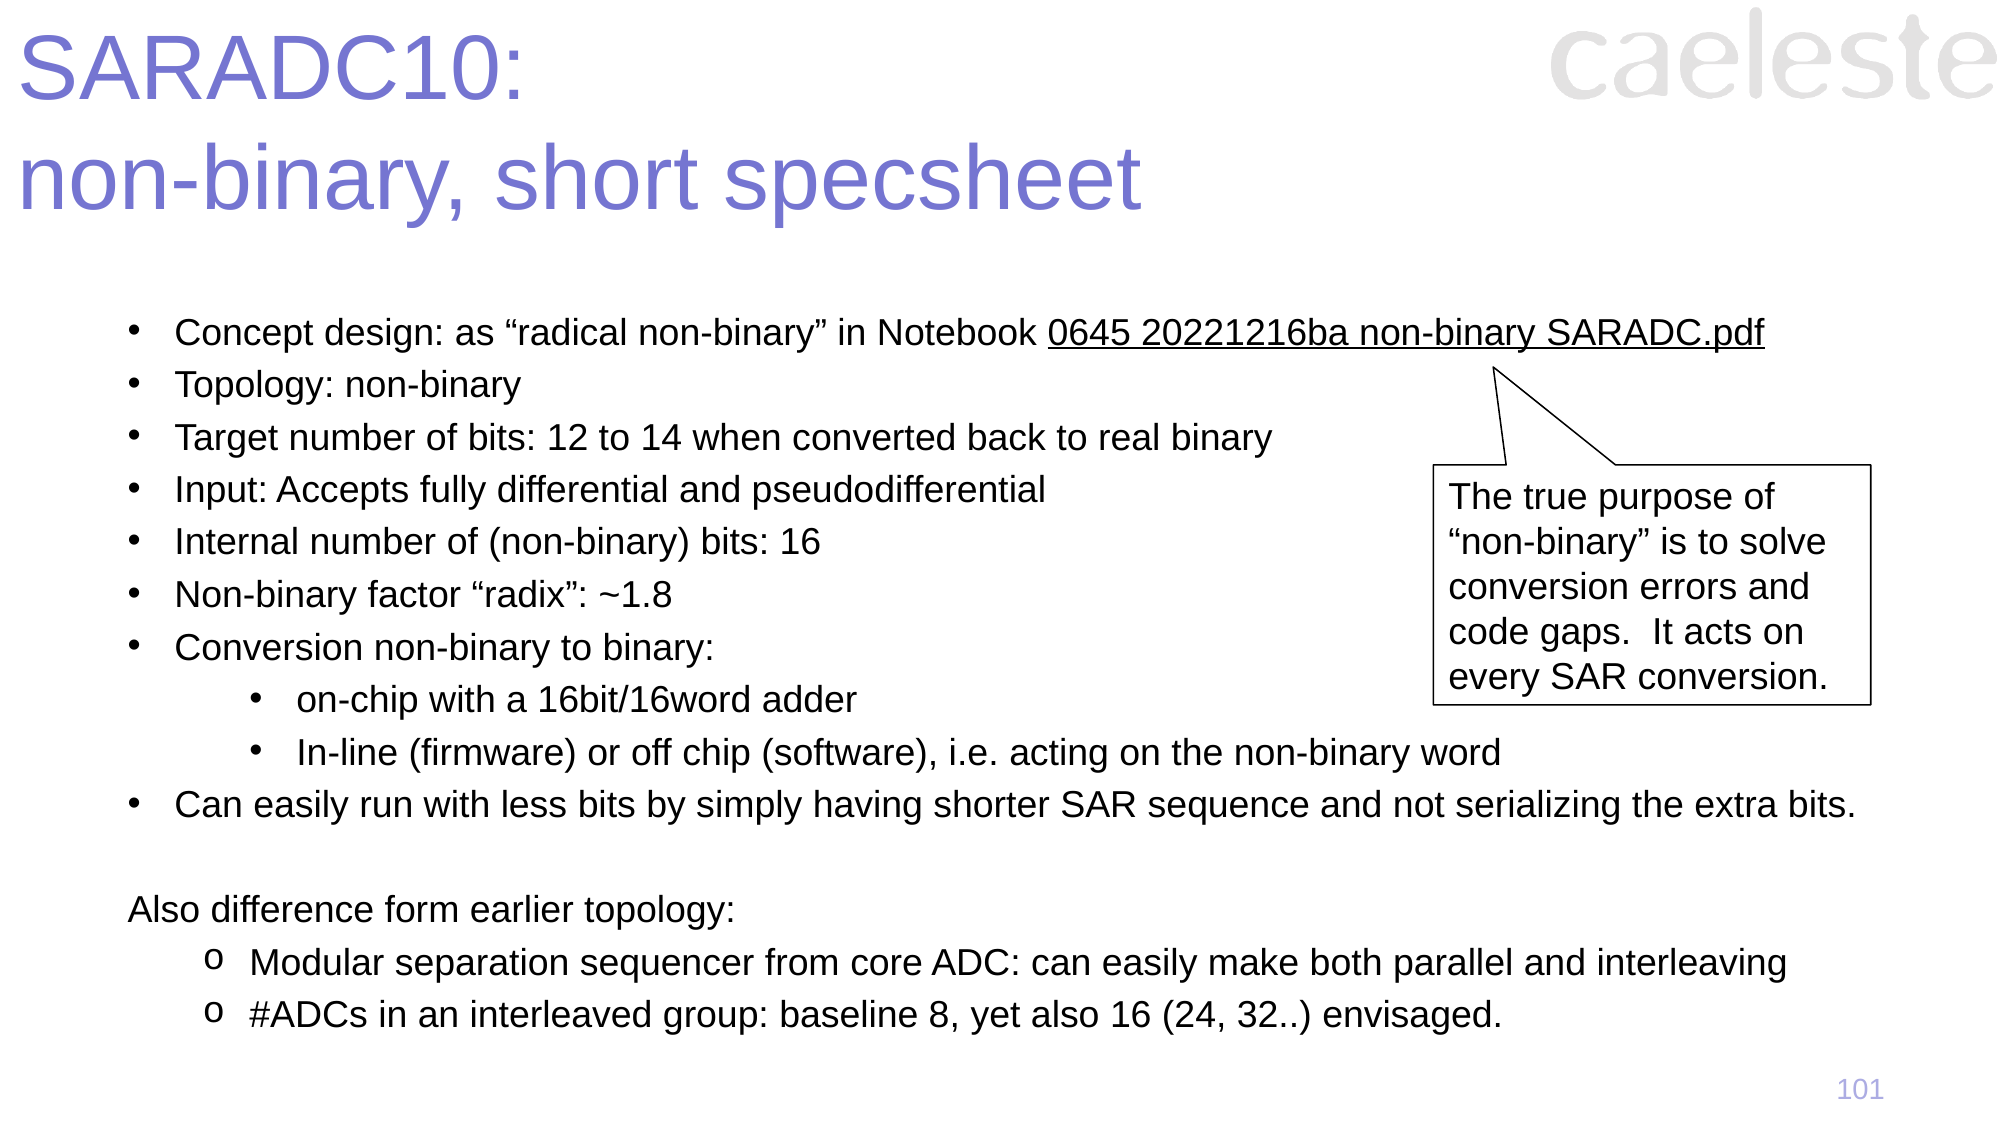

# SARADC10: non-binary, short specsheet
Concept design: as “radical non-binary” in Notebook 0645 20221216ba non-binary SARADC.pdf
Topology: non-binary
Target number of bits: 12 to 14 when converted back to real binary
Input: Accepts fully differential and pseudodifferential
Internal number of (non-binary) bits: 16
Non-binary factor “radix”: ~1.8
Conversion non-binary to binary:
on-chip with a 16bit/16word adder
In-line (firmware) or off chip (software), i.e. acting on the non-binary word
Can easily run with less bits by simply having shorter SAR sequence and not serializing the extra bits.

Also difference form earlier topology:
Modular separation sequencer from core ADC: can easily make both parallel and interleaving
#ADCs in an interleaved group: baseline 8, yet also 16 (24, 32..) envisaged.

The true purpose of “non-binary” is to solve conversion errors and code gaps.  It acts on every SAR conversion.
101